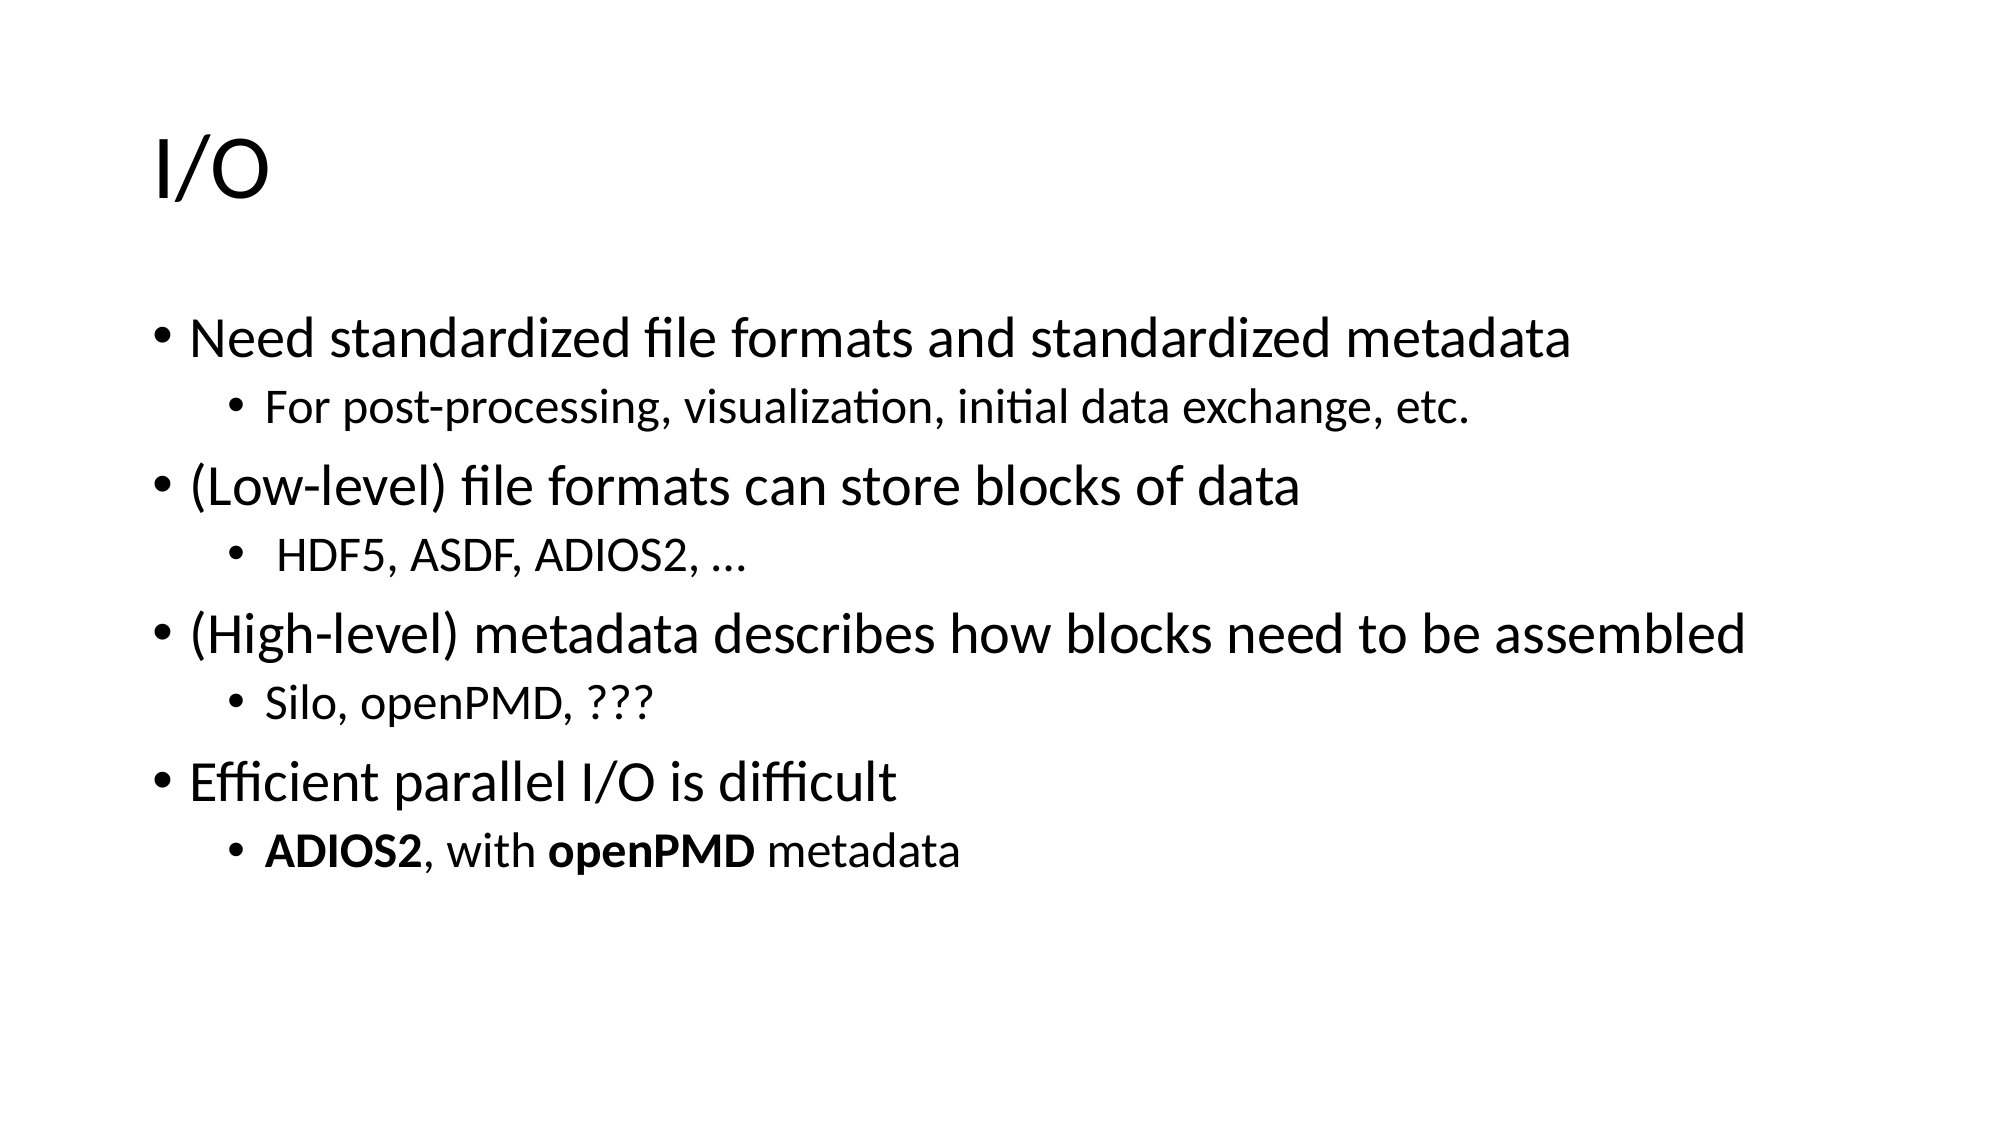

# I/O
Need standardized file formats and standardized metadata
For post-processing, visualization, initial data exchange, etc.
(Low-level) file formats can store blocks of data
 HDF5, ASDF, ADIOS2, …
(High-level) metadata describes how blocks need to be assembled
Silo, openPMD, ???
Efficient parallel I/O is difficult
ADIOS2, with openPMD metadata